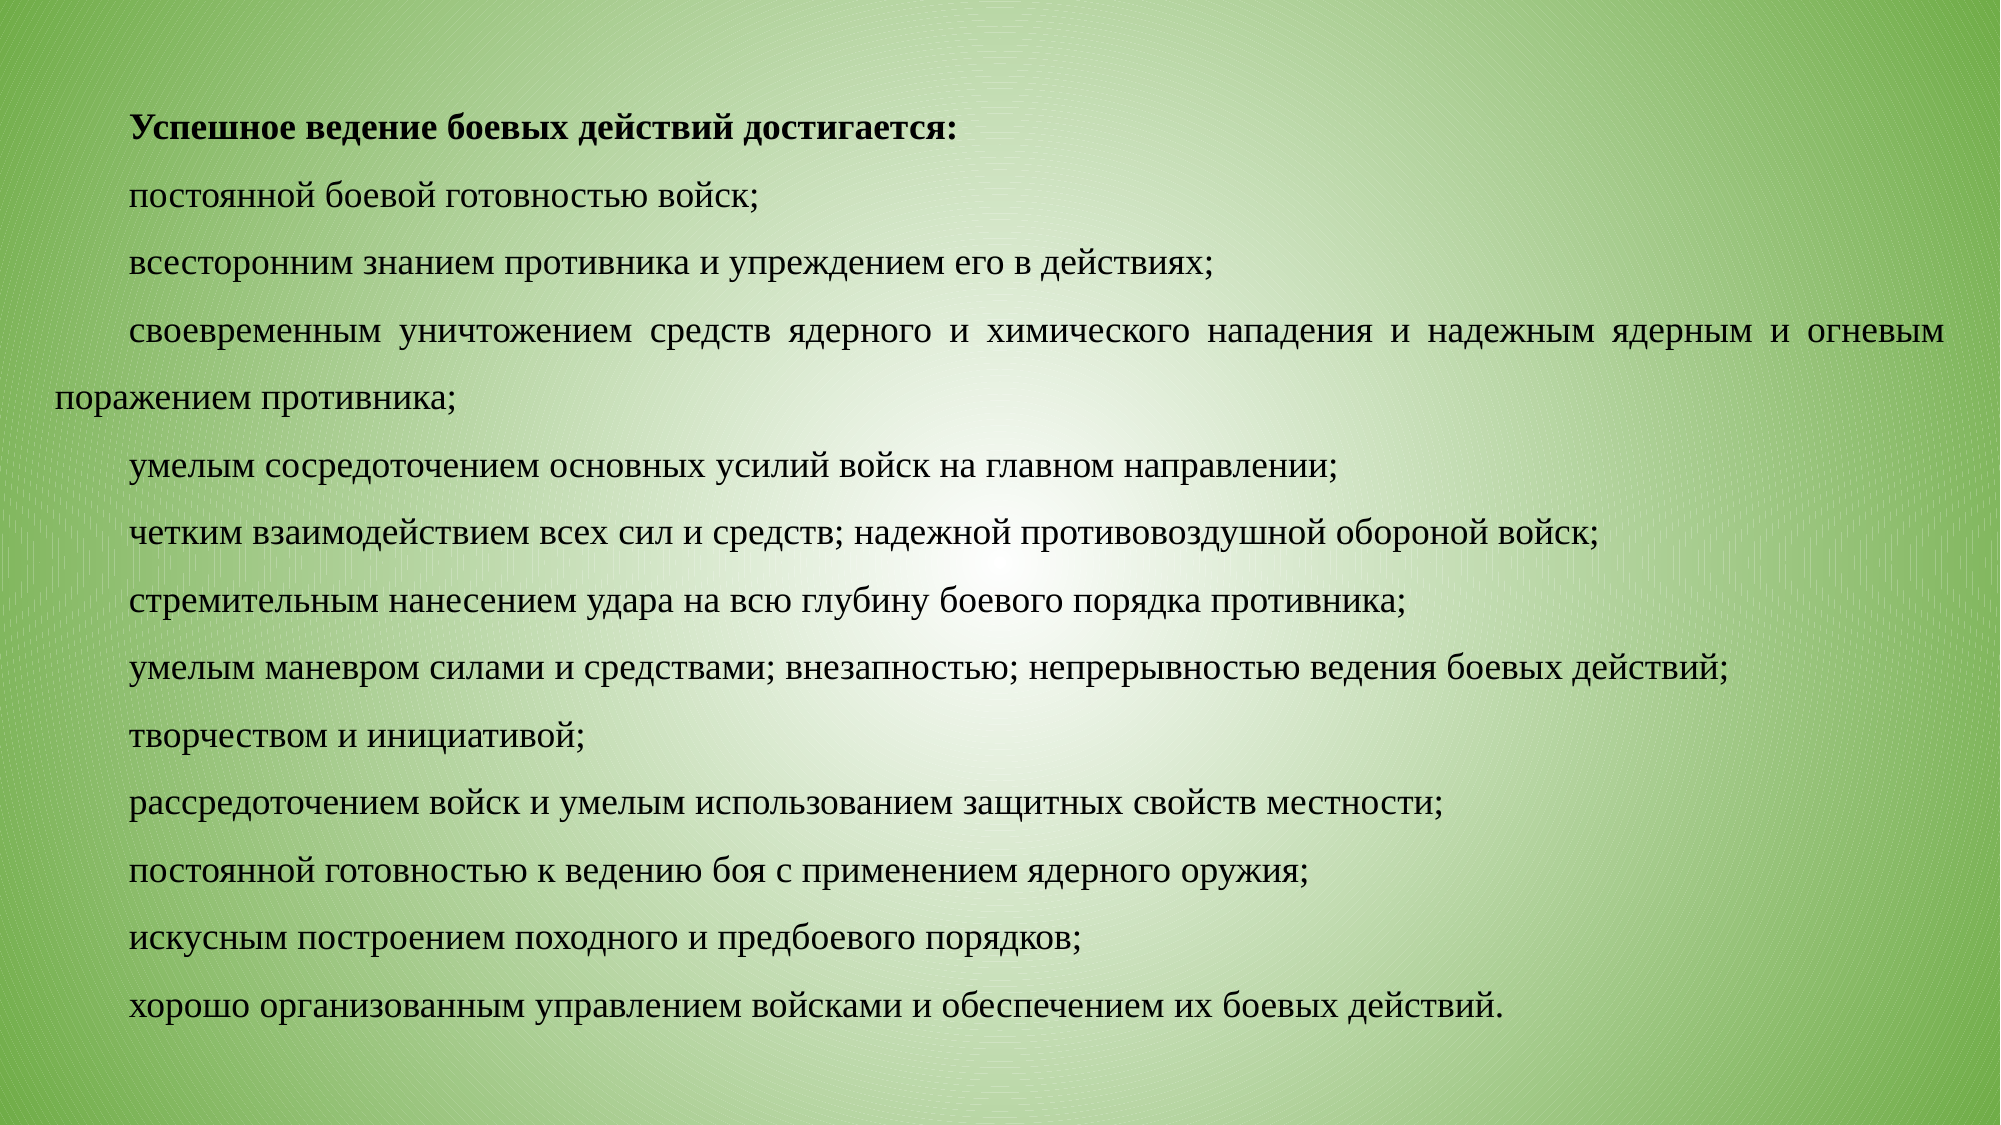

Успешное ведение боевых действий достигается:
постоянной боевой готовностью войск;
всесторонним знанием противника и упреждением его в действиях;
своевременным уничтожением средств ядерного и химического нападения и надежным ядерным и огневым поражением противника;
умелым сосредоточением основных усилий войск на главном направлении;
четким взаимодействием всех сил и средств; надежной противовоздушной обороной войск;
стремительным нанесением удара на всю глубину боевого порядка противника;
умелым маневром силами и средствами; внезапностью; непрерывностью ведения боевых действий;
творчеством и инициативой;
рассредоточением войск и умелым использованием защитных свойств местности;
постоянной готовностью к ведению боя с применением ядерного оружия;
искусным построением походного и предбоевого порядков;
хорошо организованным управлением войсками и обеспечением их боевых действий.